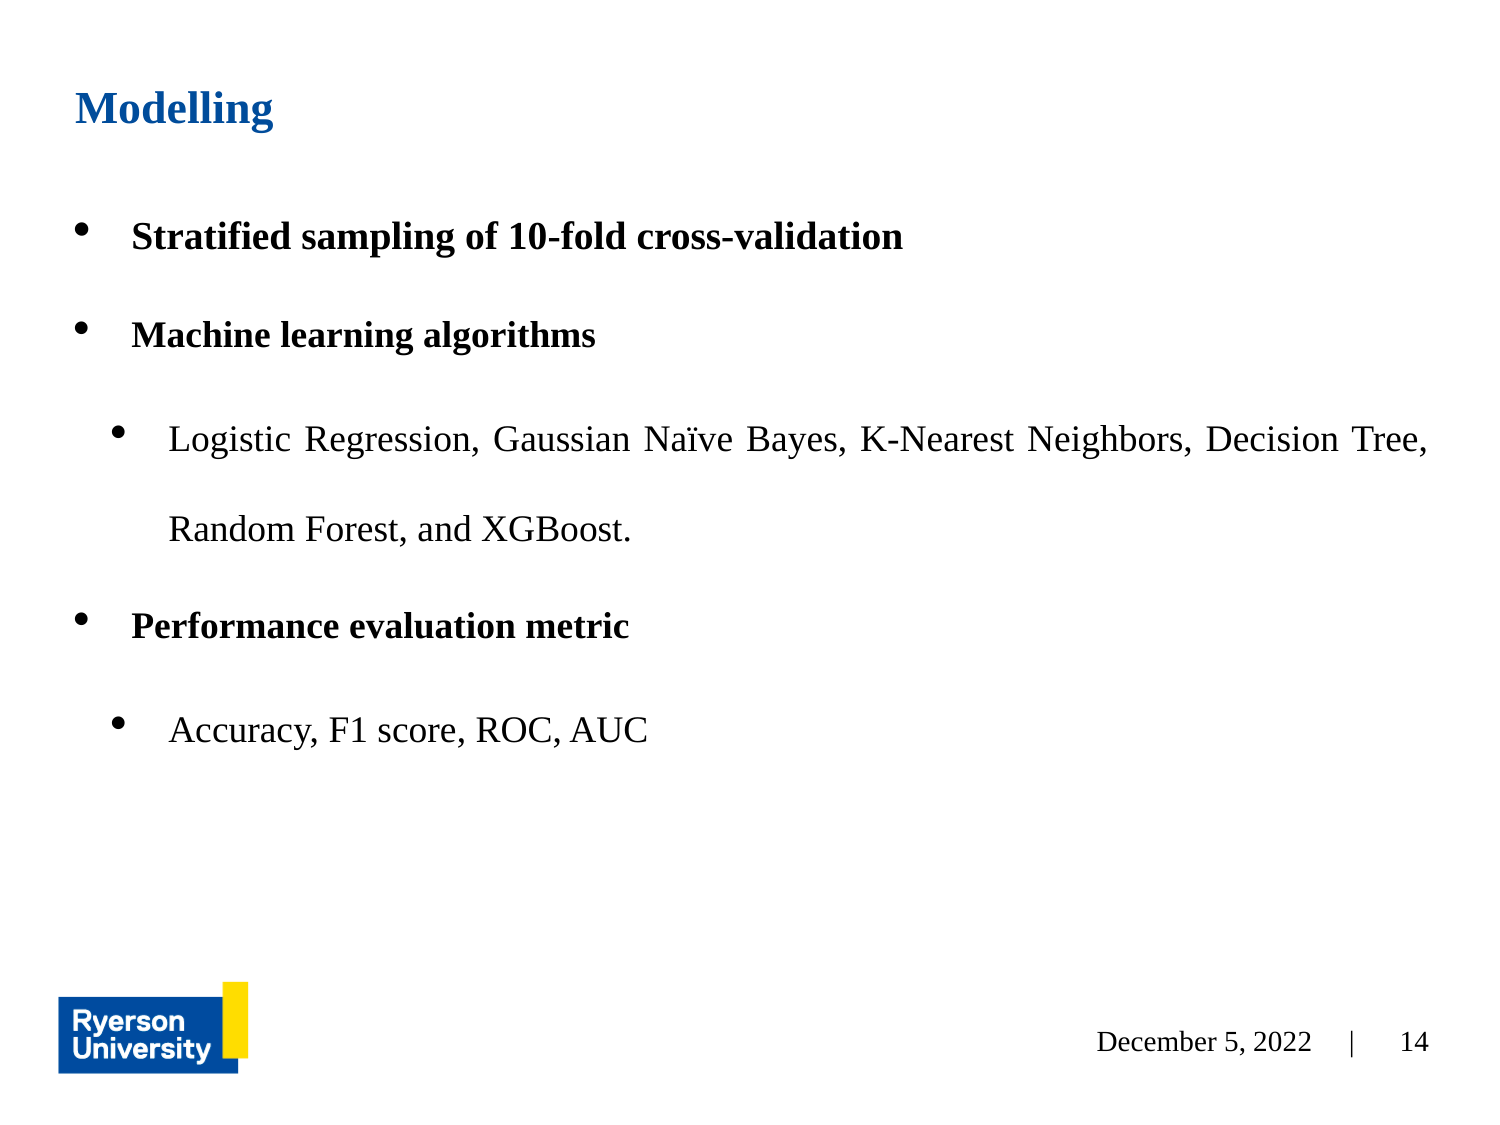

# Modelling
Stratified sampling of 10-fold cross-validation
Machine learning algorithms
Logistic Regression, Gaussian Naïve Bayes, K-Nearest Neighbors, Decision Tree, Random Forest, and XGBoost.
Performance evaluation metric
Accuracy, F1 score, ROC, AUC

December 5, 2022     |
14